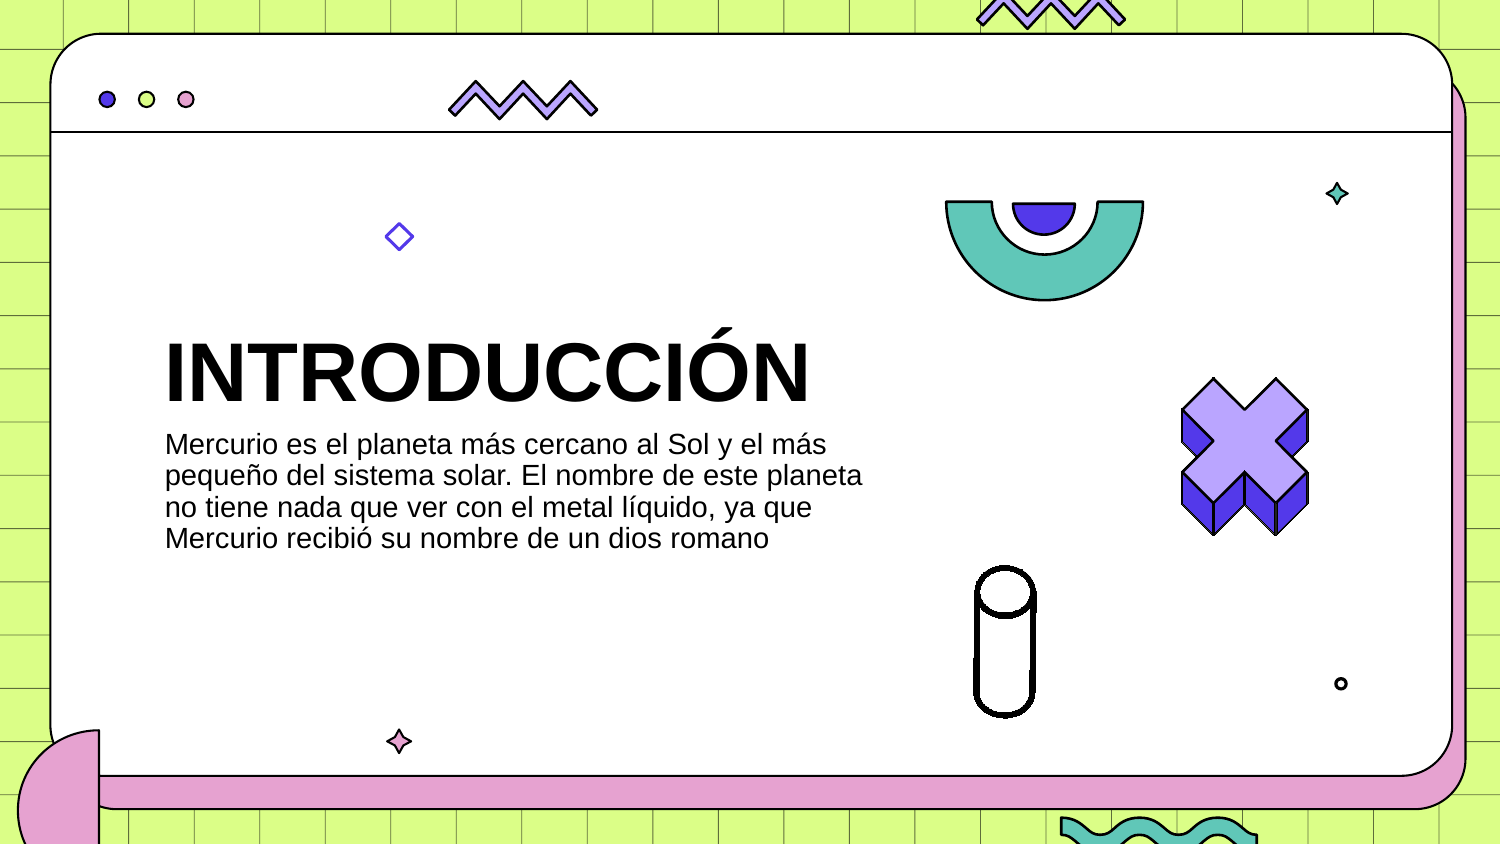

INTRODUCCIÓN

Mercurio es el planeta más cercano al Sol y el más pequeño del sistema solar. El nombre de este planeta no tiene nada que ver con el metal líquido, ya que Mercurio recibió su nombre de un dios romano